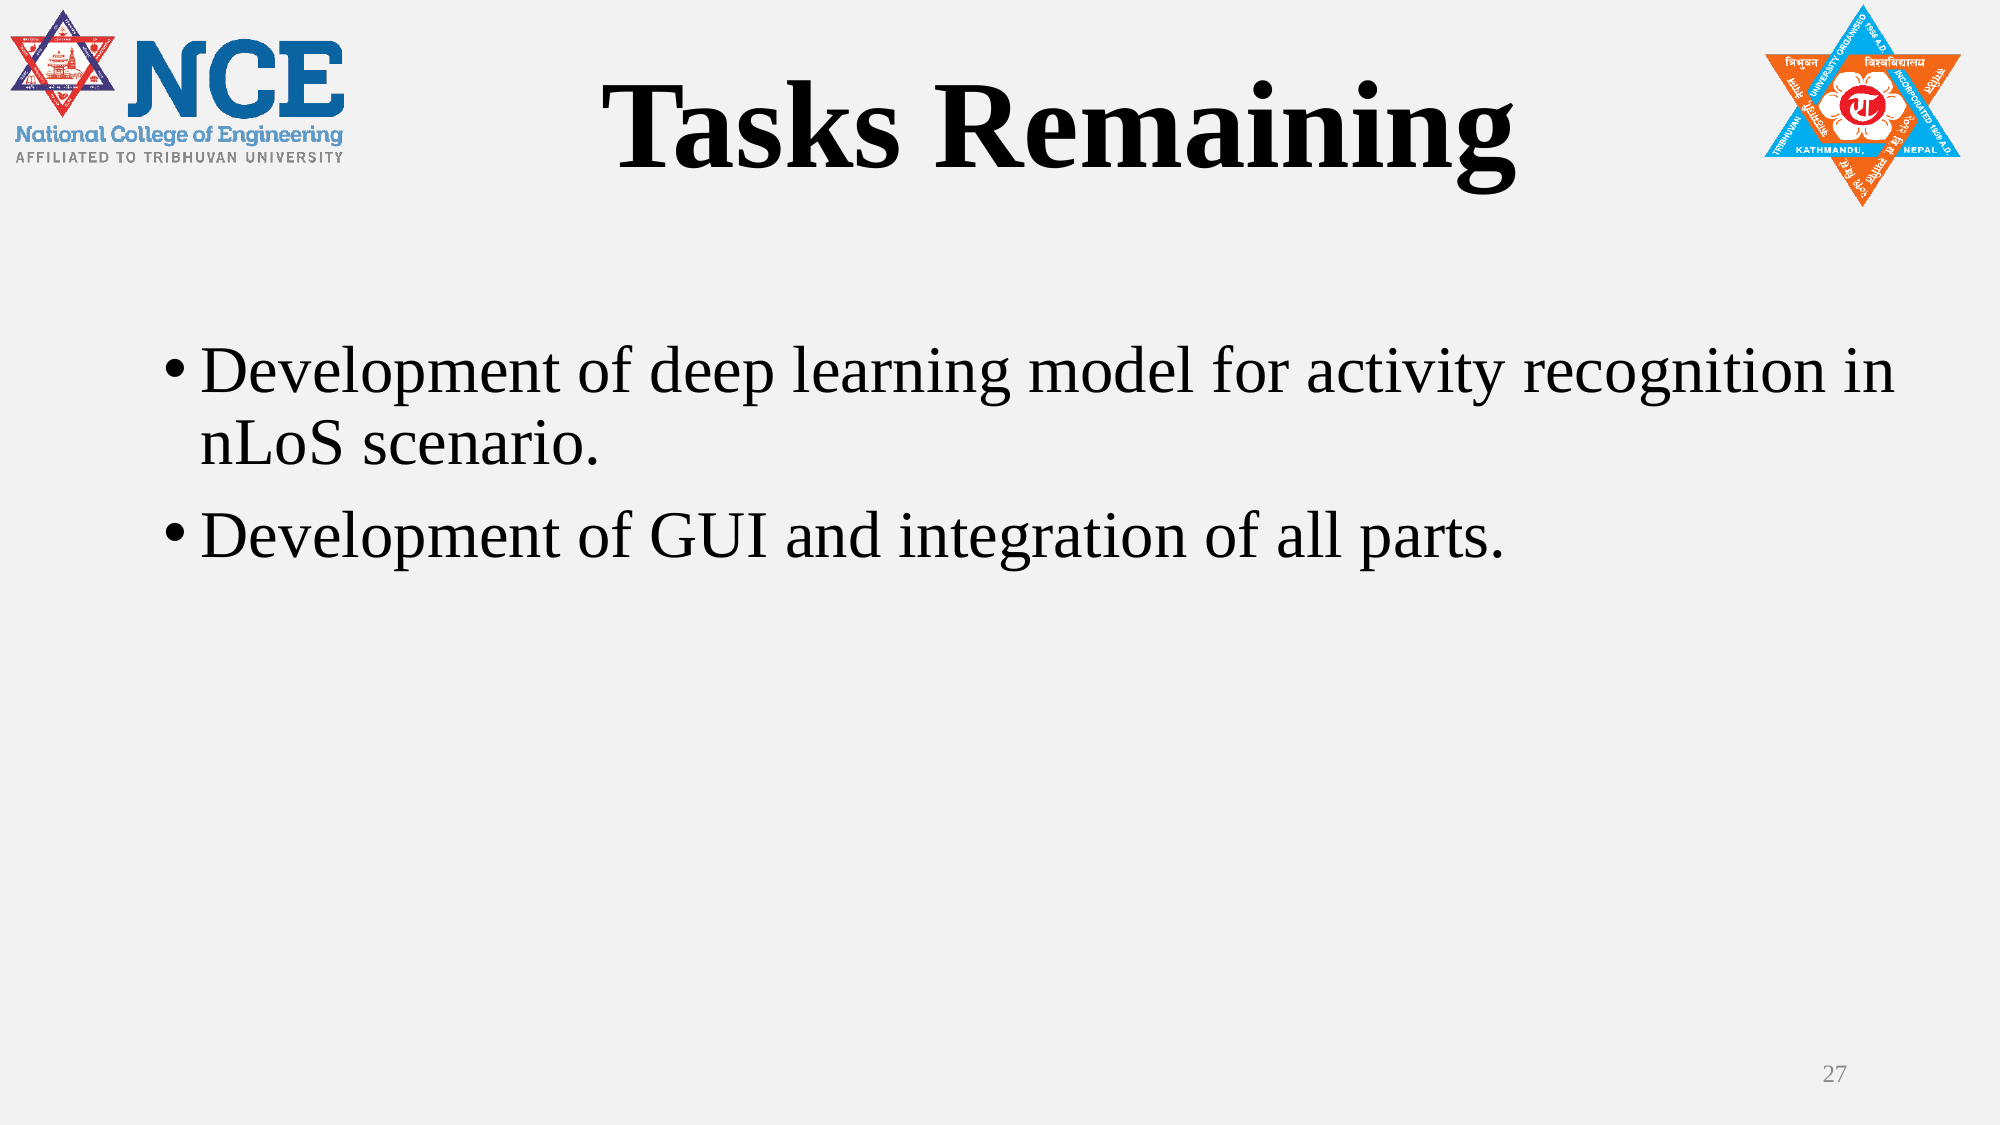

# Tasks Remaining

Development of deep learning model for activity recognition in nLoS scenario.
Development of GUI and integration of all parts.
27